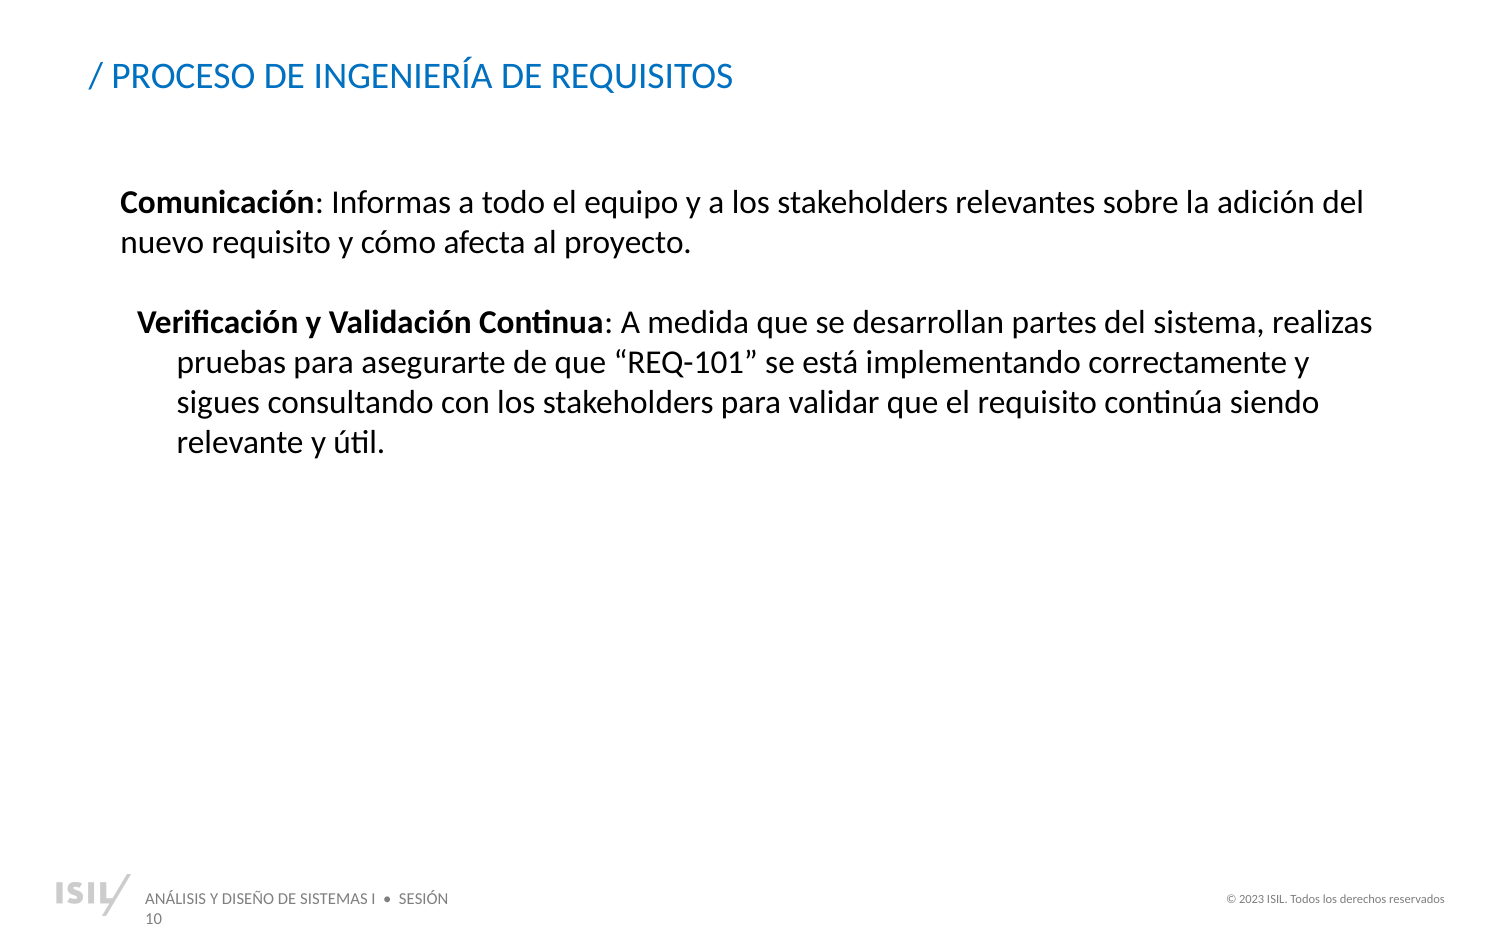

/ PROCESO DE INGENIERÍA DE REQUISITOS
Comunicación: Informas a todo el equipo y a los stakeholders relevantes sobre la adición del nuevo requisito y cómo afecta al proyecto.

Verificación y Validación Continua: A medida que se desarrollan partes del sistema, realizas pruebas para asegurarte de que “REQ-101” se está implementando correctamente y sigues consultando con los stakeholders para validar que el requisito continúa siendo relevante y útil.